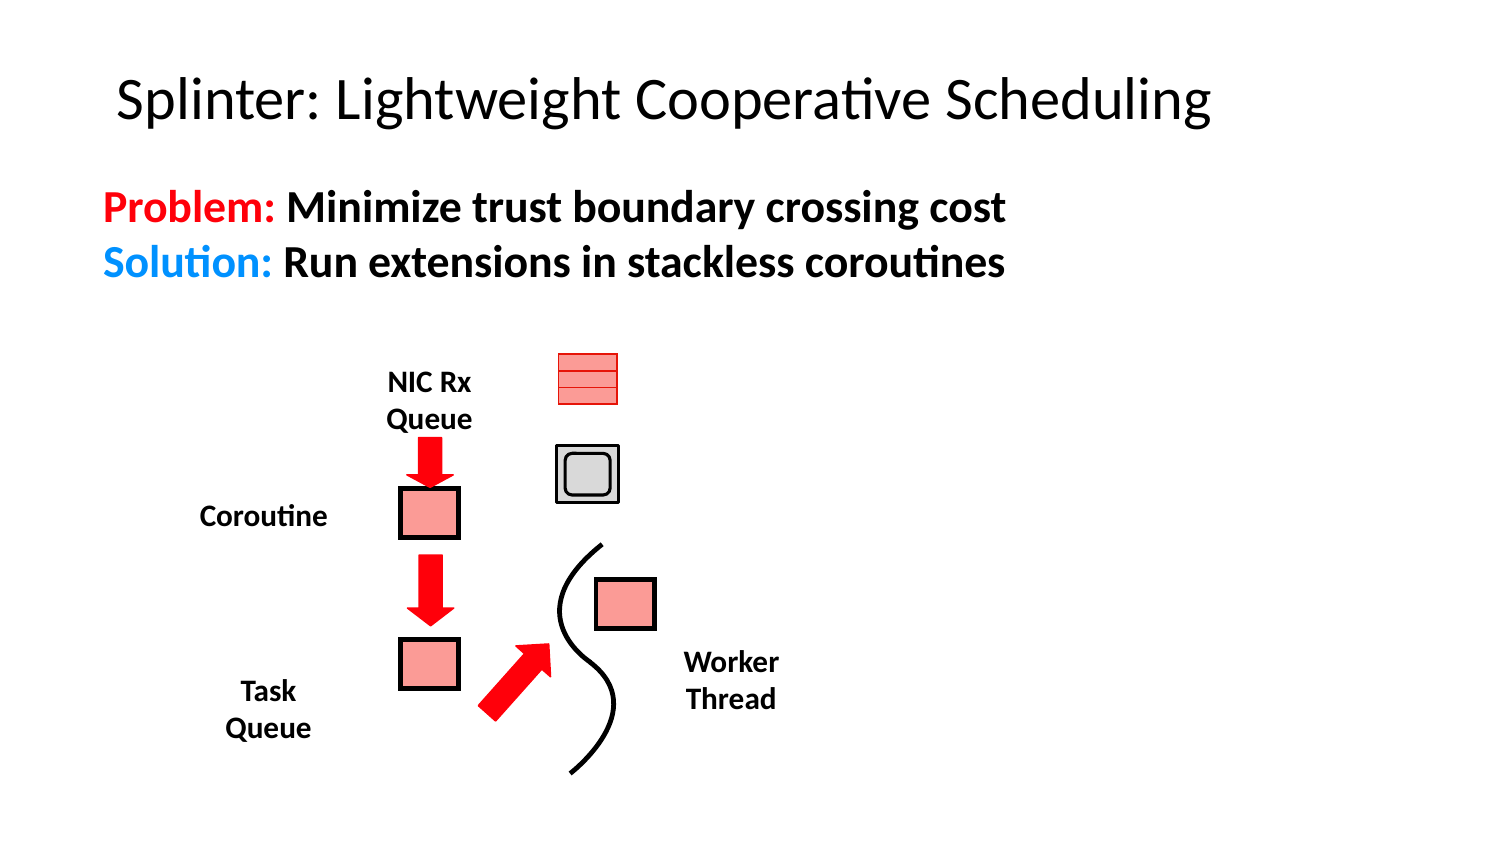

Splinter: Lightweight Cooperative Scheduling
Problem: Minimize trust boundary crossing cost
Solution: Run extensions in stackless coroutines

NIC Rx Queue
Task switch cost ~10ns

Coroutine

Dedicated Dispatch task
to construct coroutines

Worker Thread

Task Queue